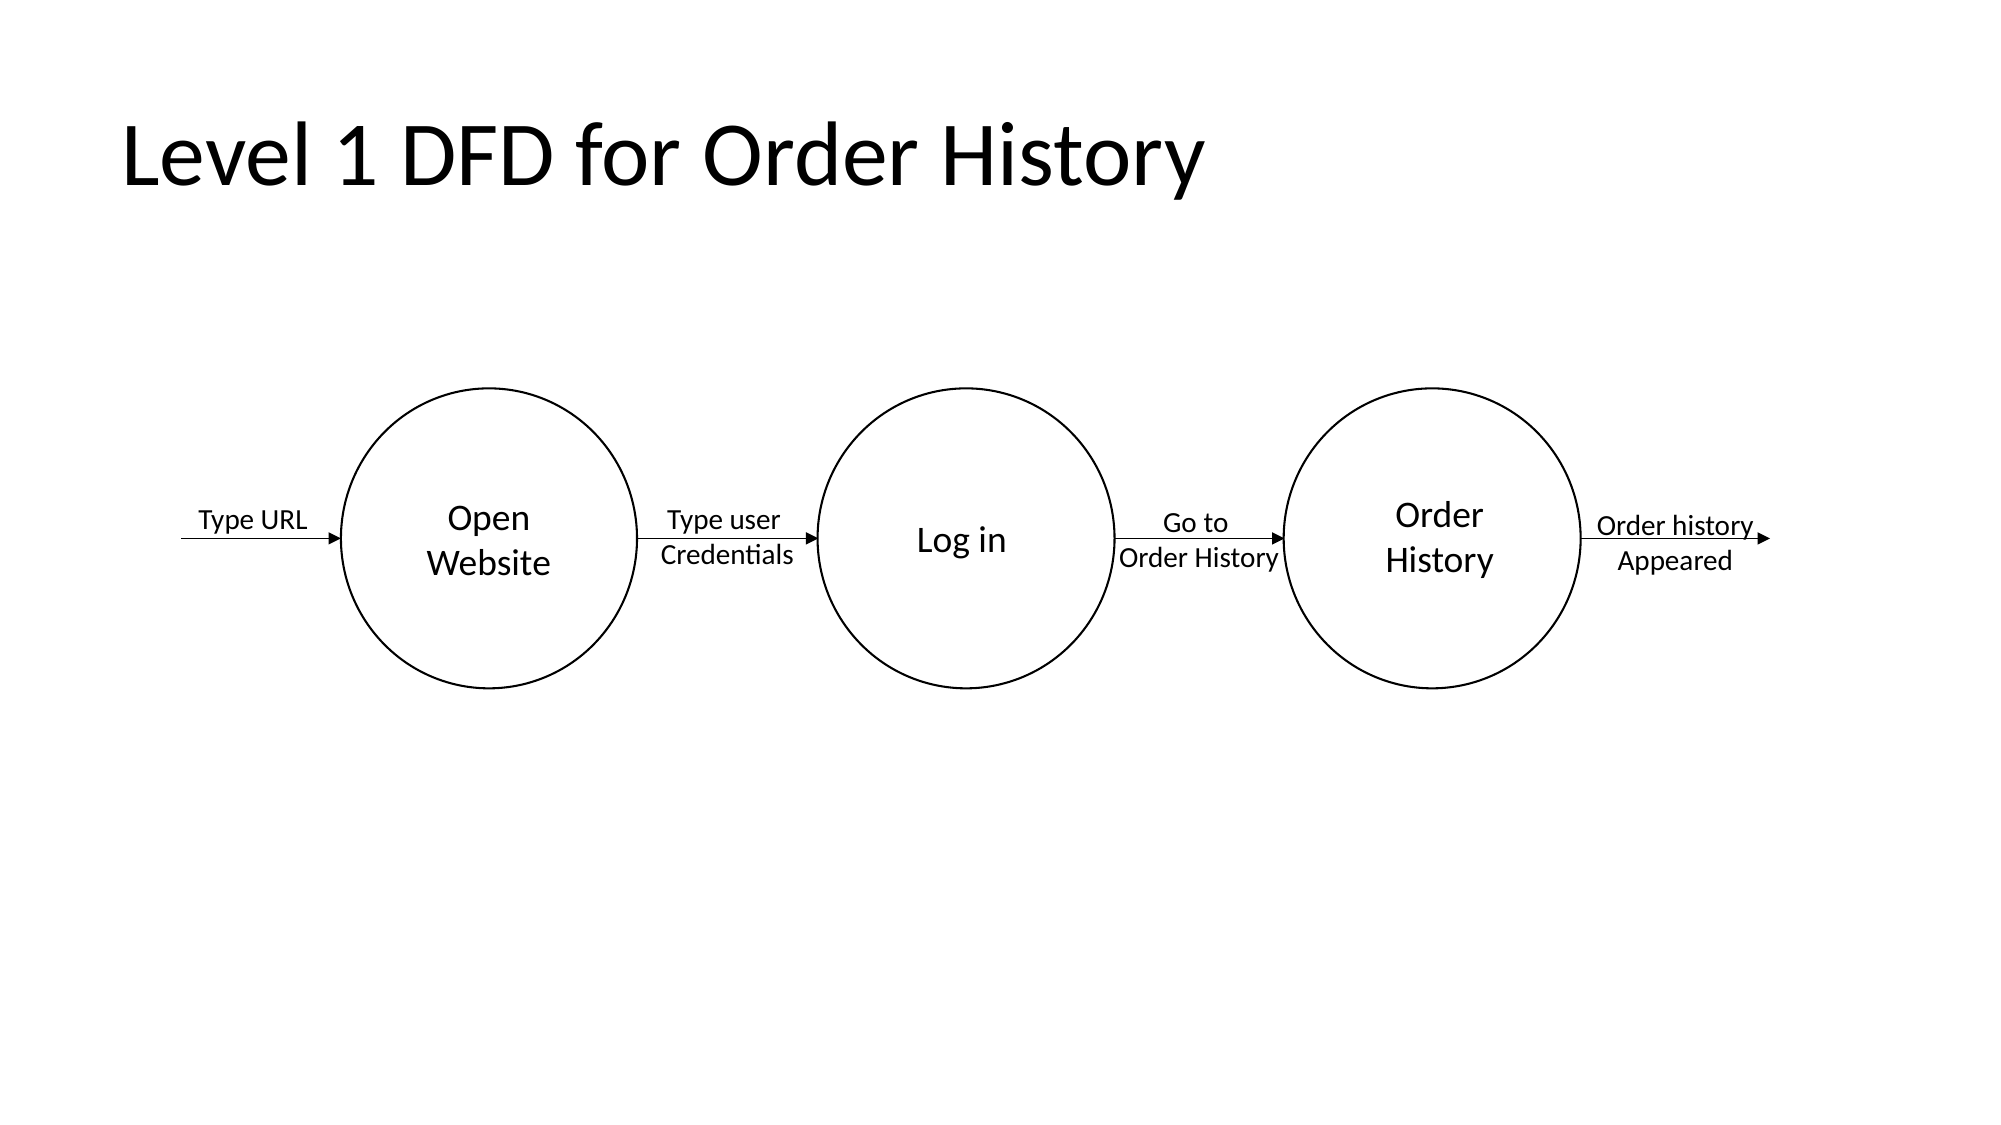

# Level 1 DFD for Order History
Open Website

Order History
Type URL
Type user
Credentials
Go to
Order History
Order history Appeared
Log in